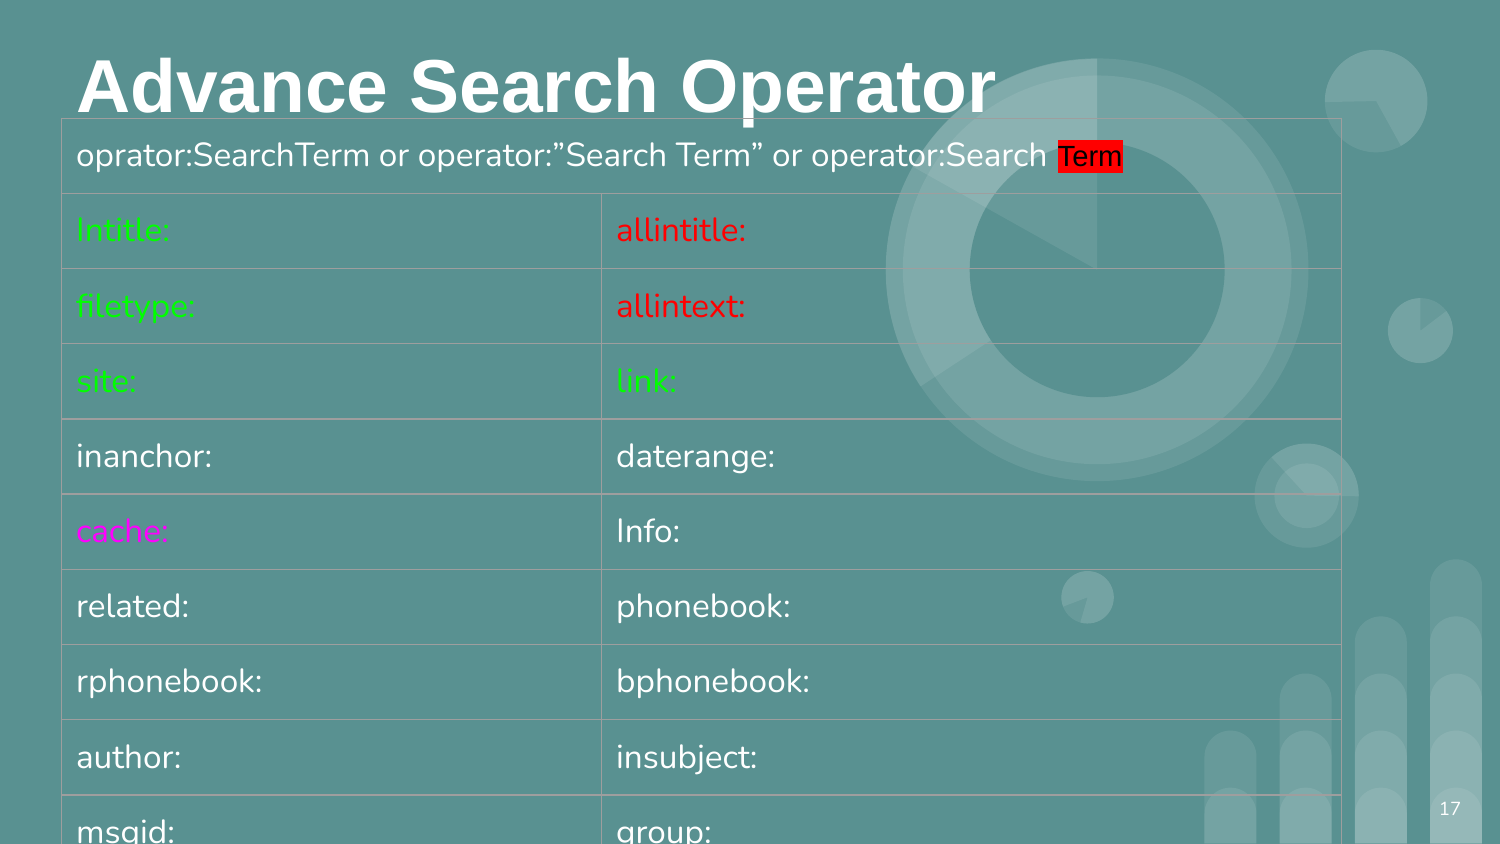

# Advance Search Operator
| oprator:SearchTerm or operator:”Search Term” or operator:Search Term |  |
| --- | --- |
| Intitle: | allintitle: |
| filetype: | allintext: |
| site: | link: |
| inanchor: | daterange: |
| cache: | Info: |
| related: | phonebook: |
| rphonebook: | bphonebook: |
| author: | insubject: |
| msgid: | group: |
17